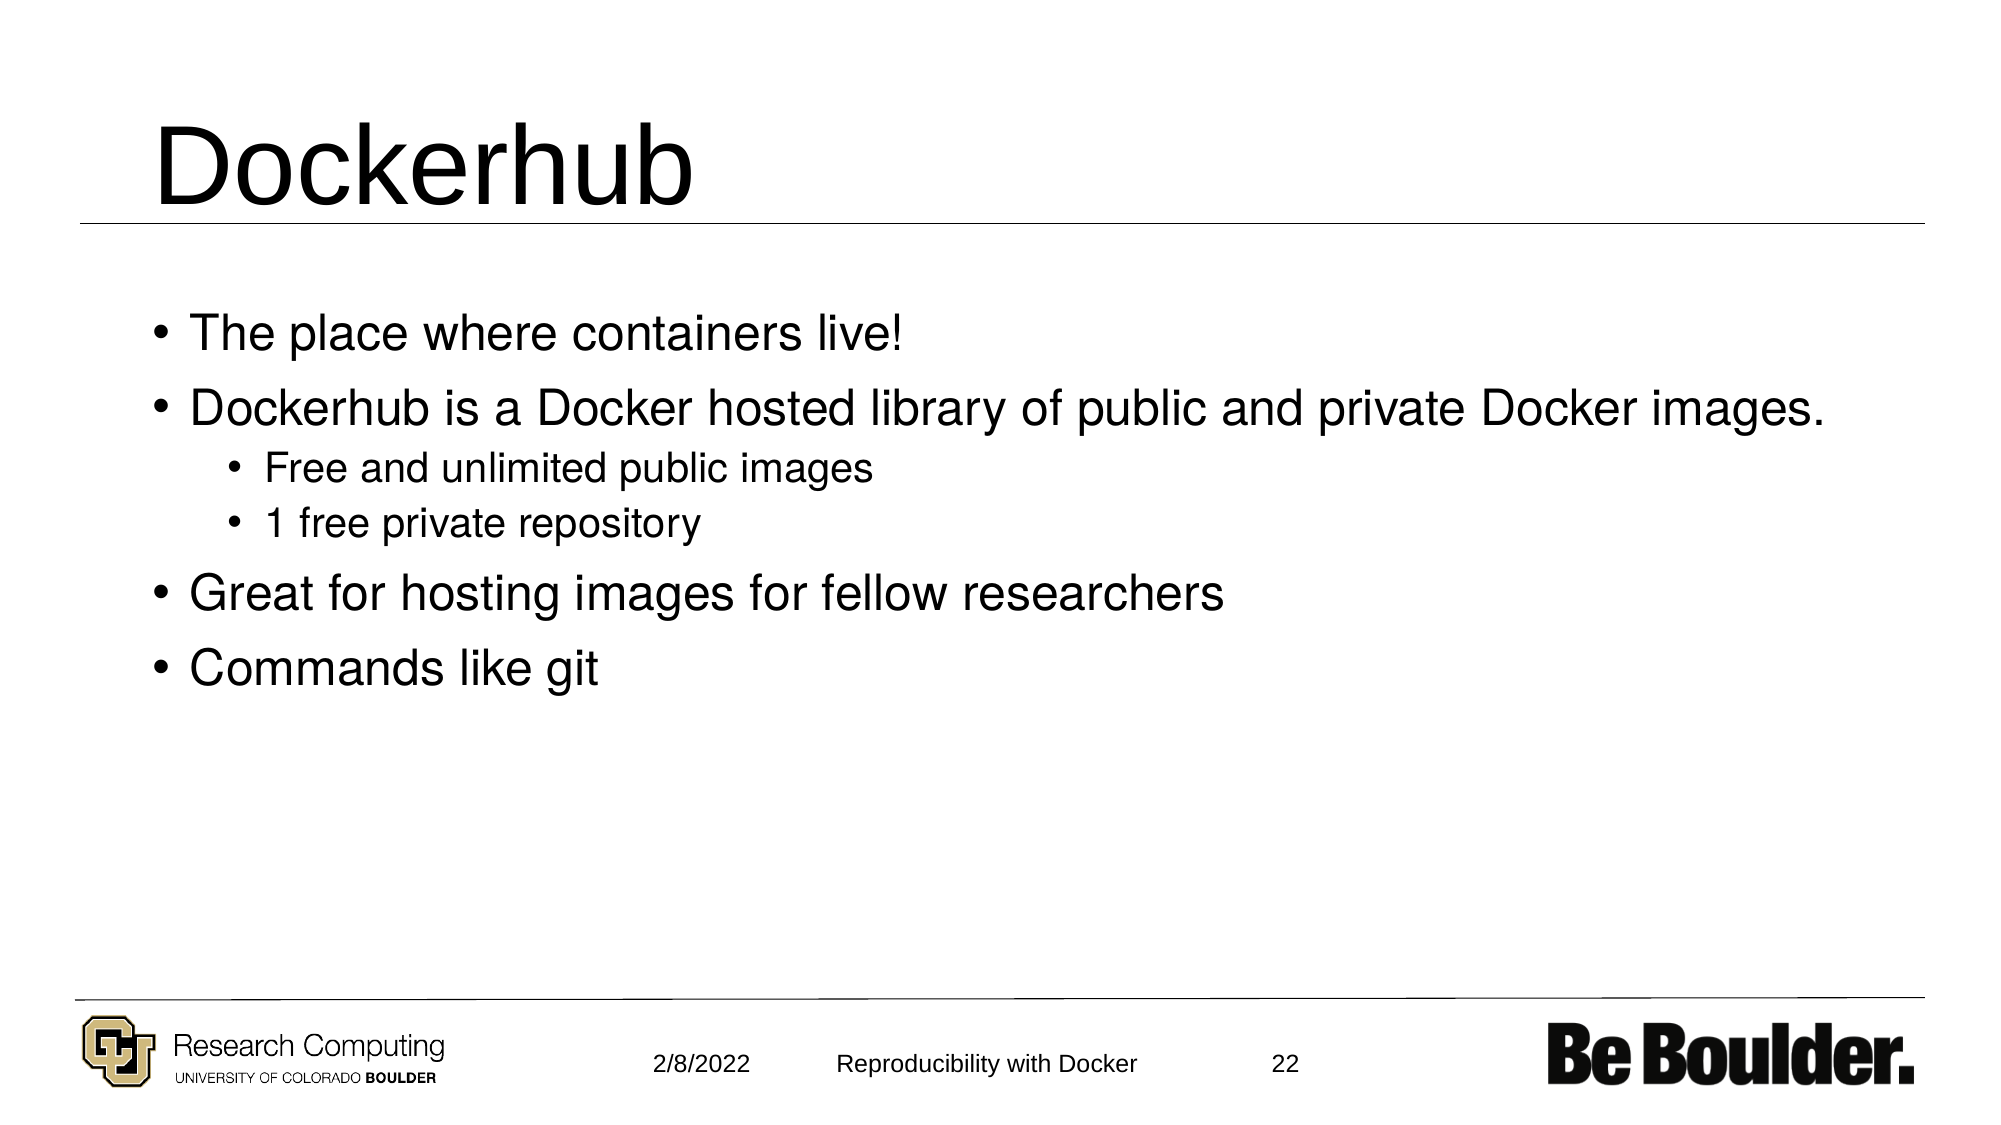

# Dockerhub
The place where containers live!
Dockerhub is a Docker hosted library of public and private Docker images.
Free and unlimited public images
1 free private repository
Great for hosting images for fellow researchers
Commands like git

2/8/2022
22
Reproducibility with Docker